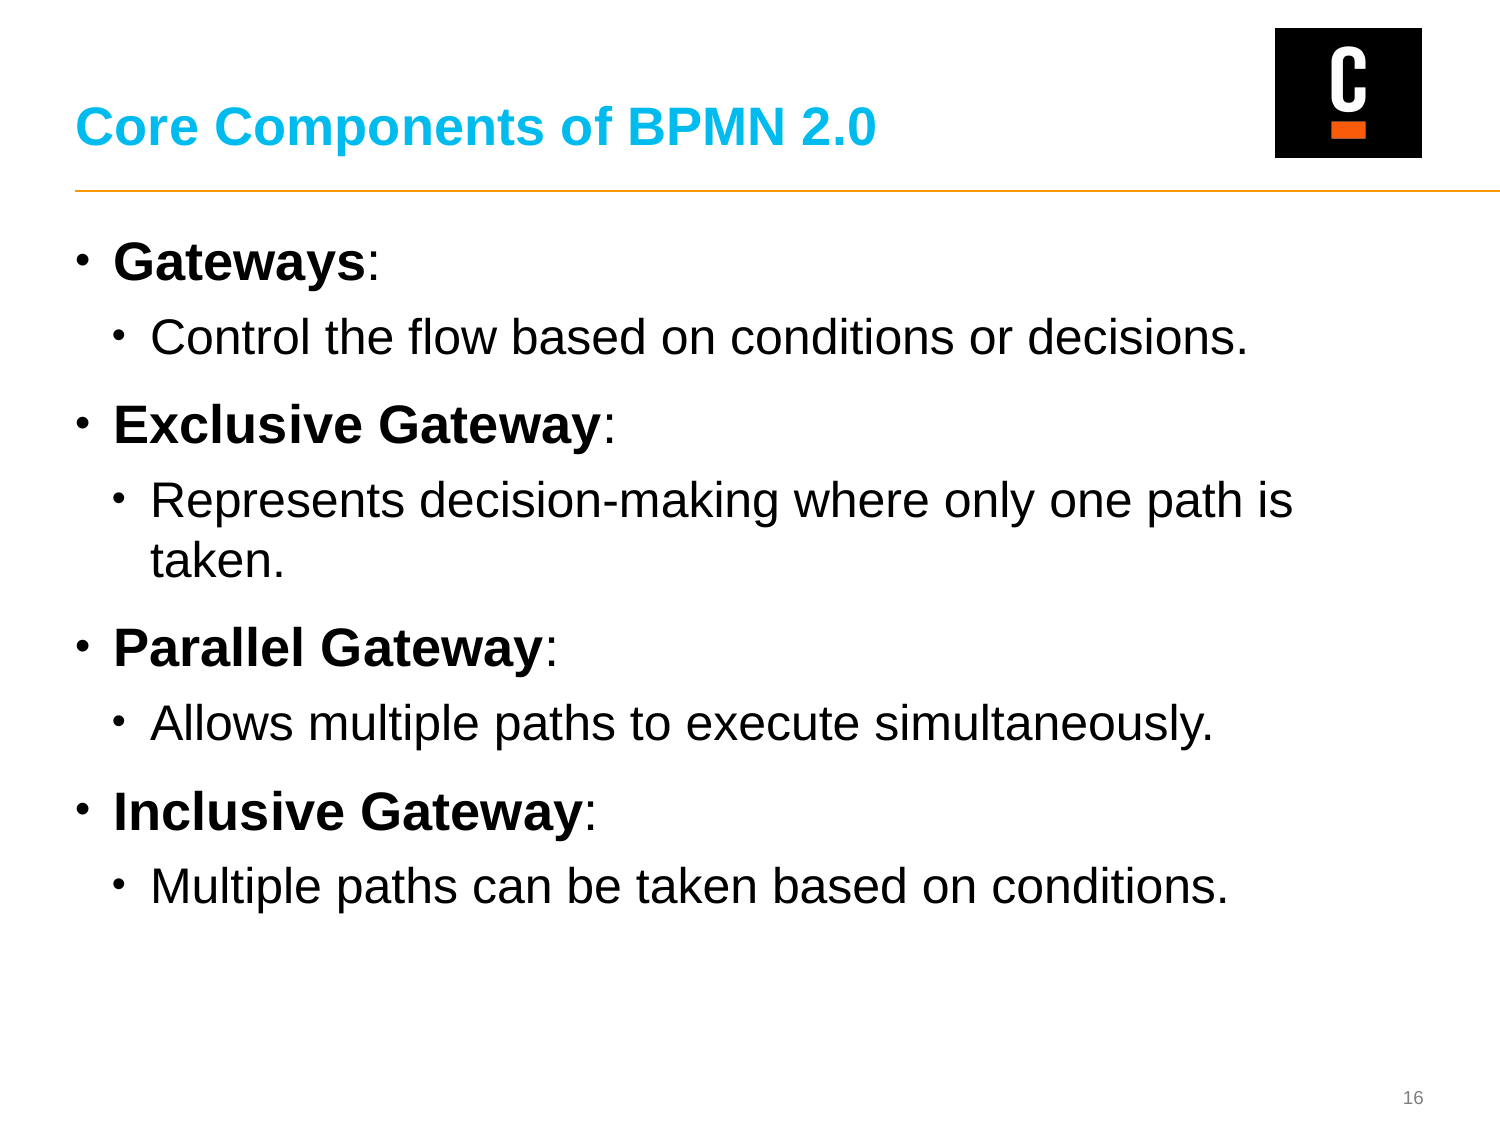

# Core Components of BPMN 2.0
Gateways:
Control the flow based on conditions or decisions.
Exclusive Gateway:
Represents decision-making where only one path is taken.
Parallel Gateway:
Allows multiple paths to execute simultaneously.
Inclusive Gateway:
Multiple paths can be taken based on conditions.